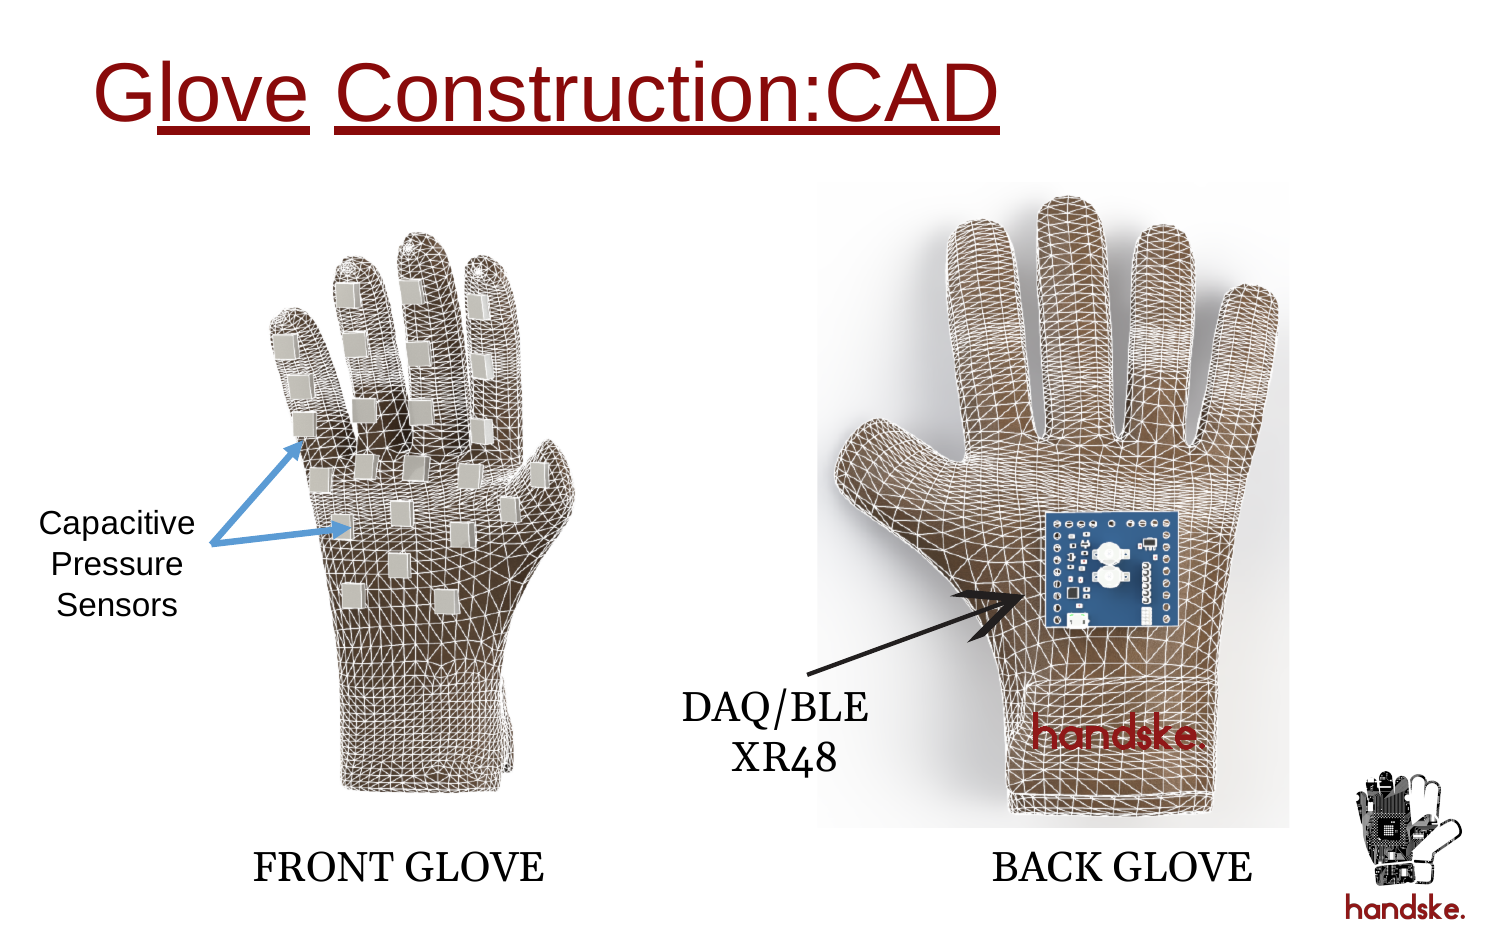

# Glove	Construction:CAD

Capacitive  Pressure  Sensors

DAQ/BLE  XR48

FRONT GLOVE
BACK GLOVE